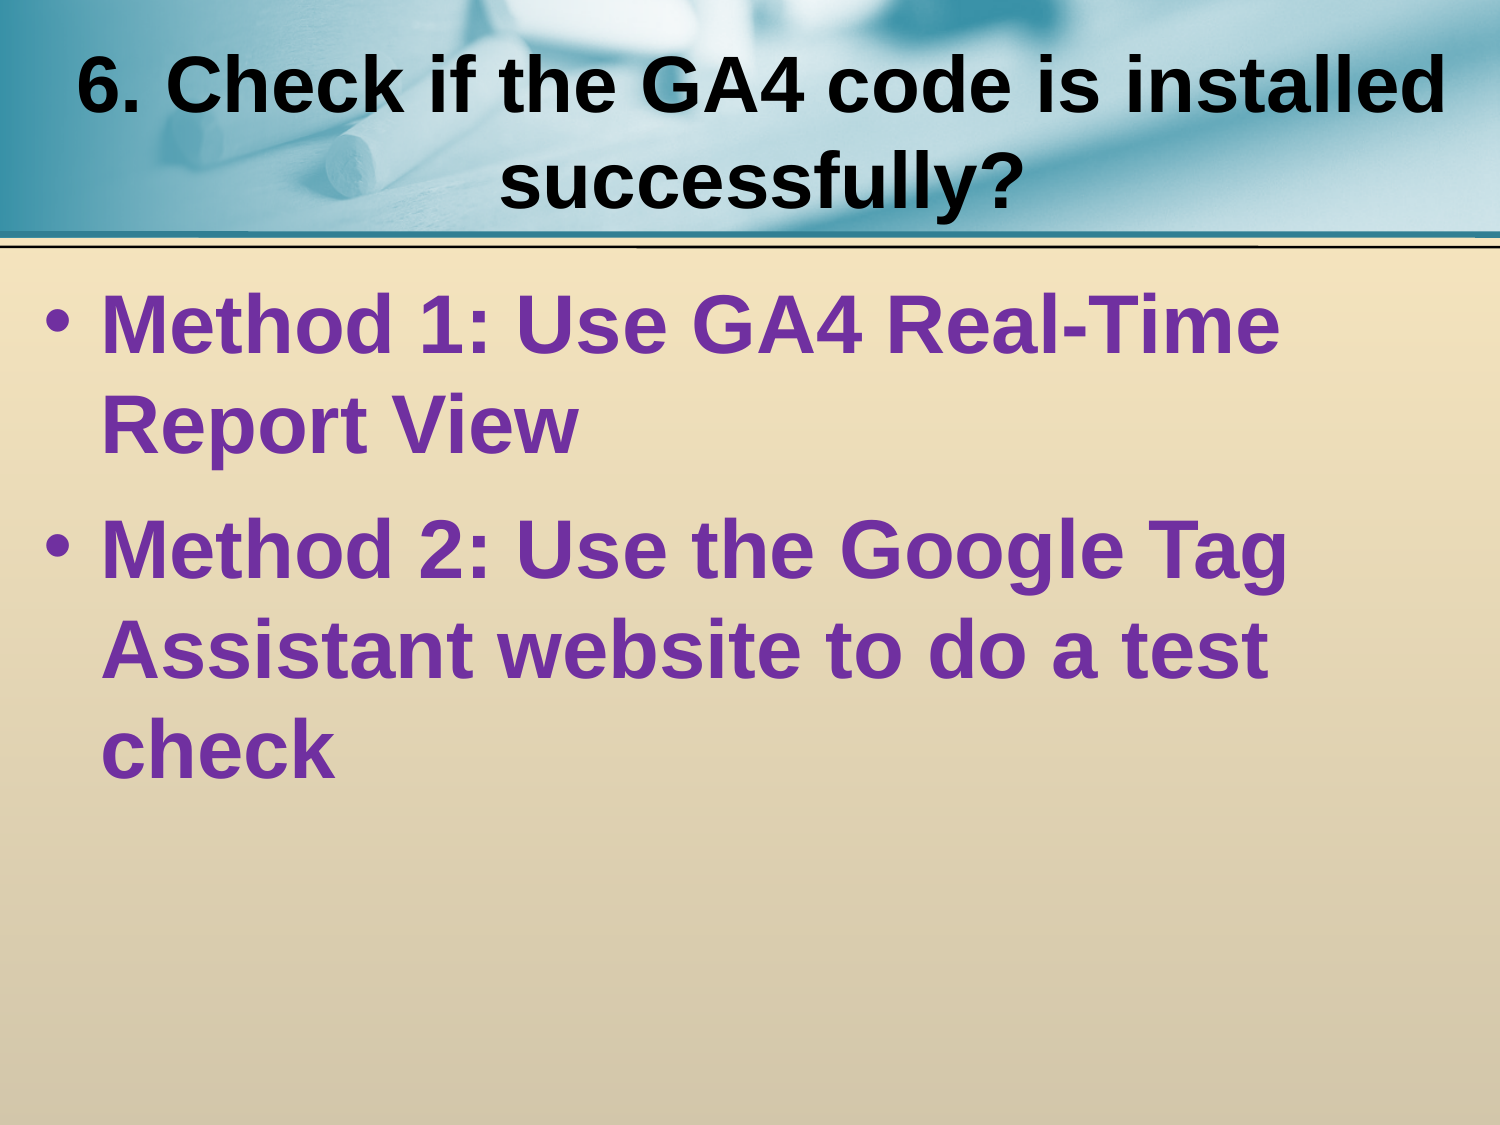

# 6. Check if the GA4 code is installed successfully?
Method 1: Use GA4 Real-Time Report View
Method 2: Use the Google Tag Assistant website to do a test check